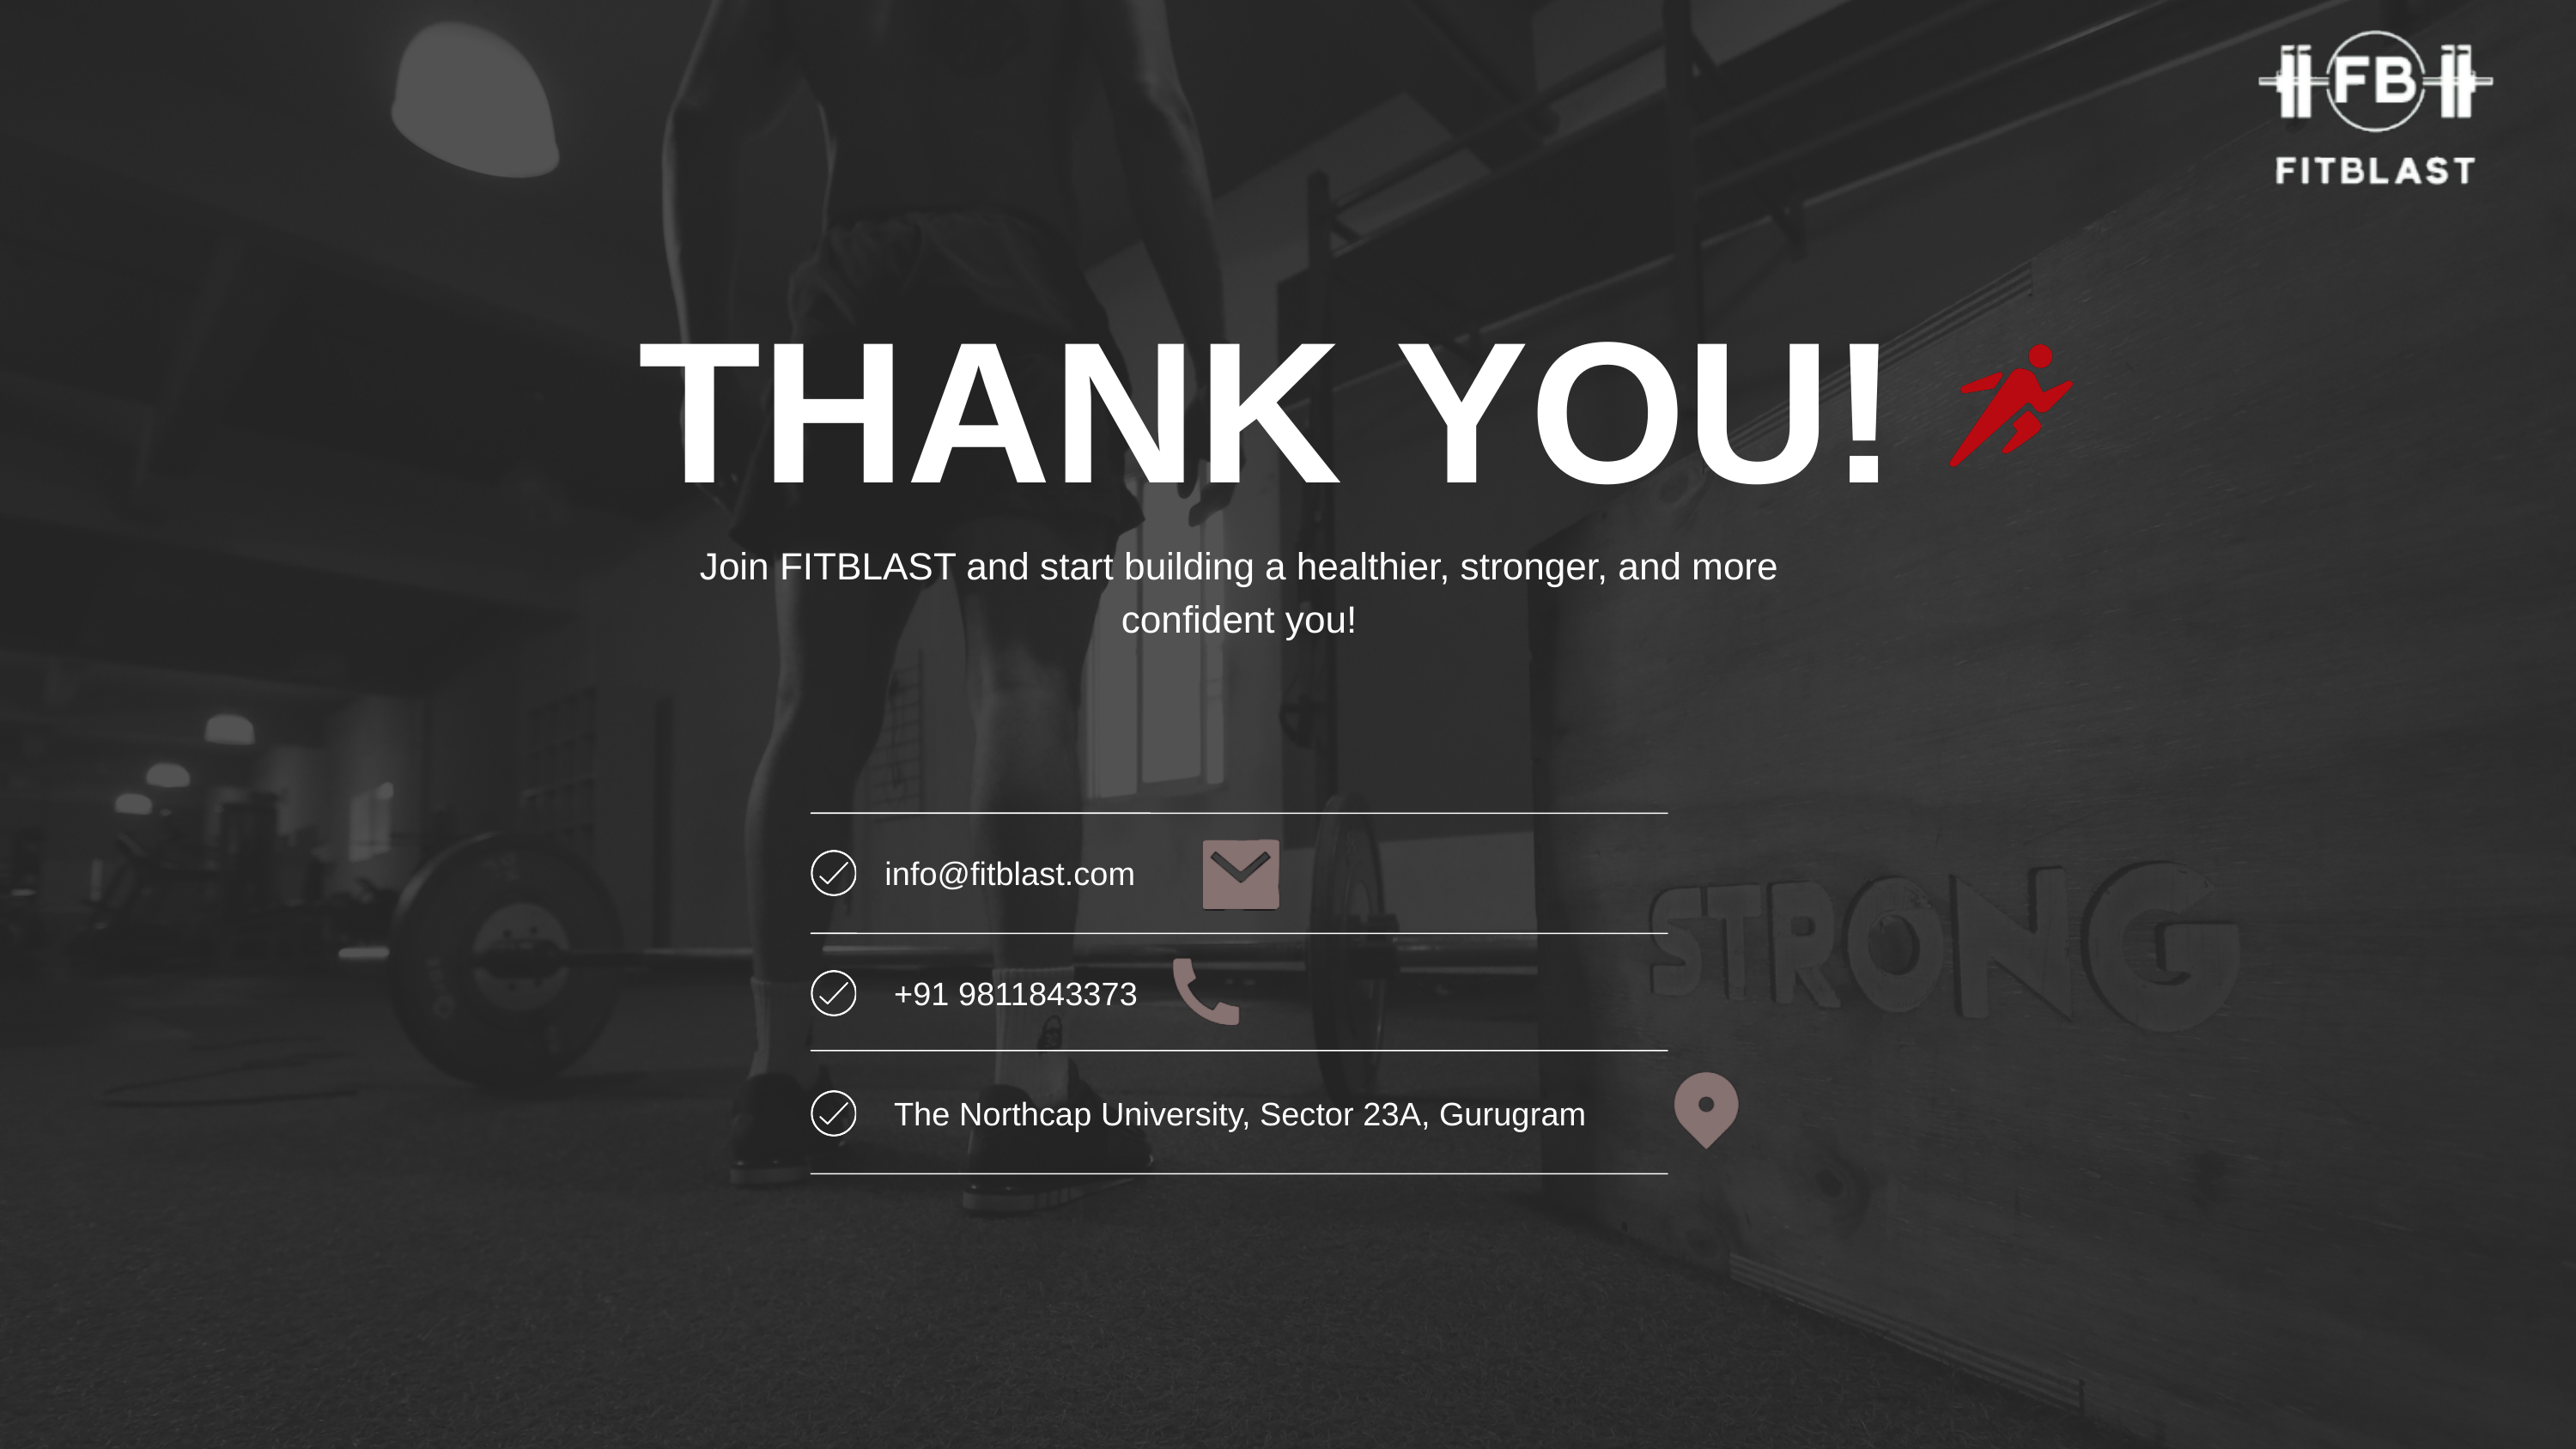

THANK YOU!

Join FITBLAST and start building a healthier, stronger, and more confident you!

info@fitblast.com

 +91 9811843373

 The Northcap University, Sector 23A, Gurugram